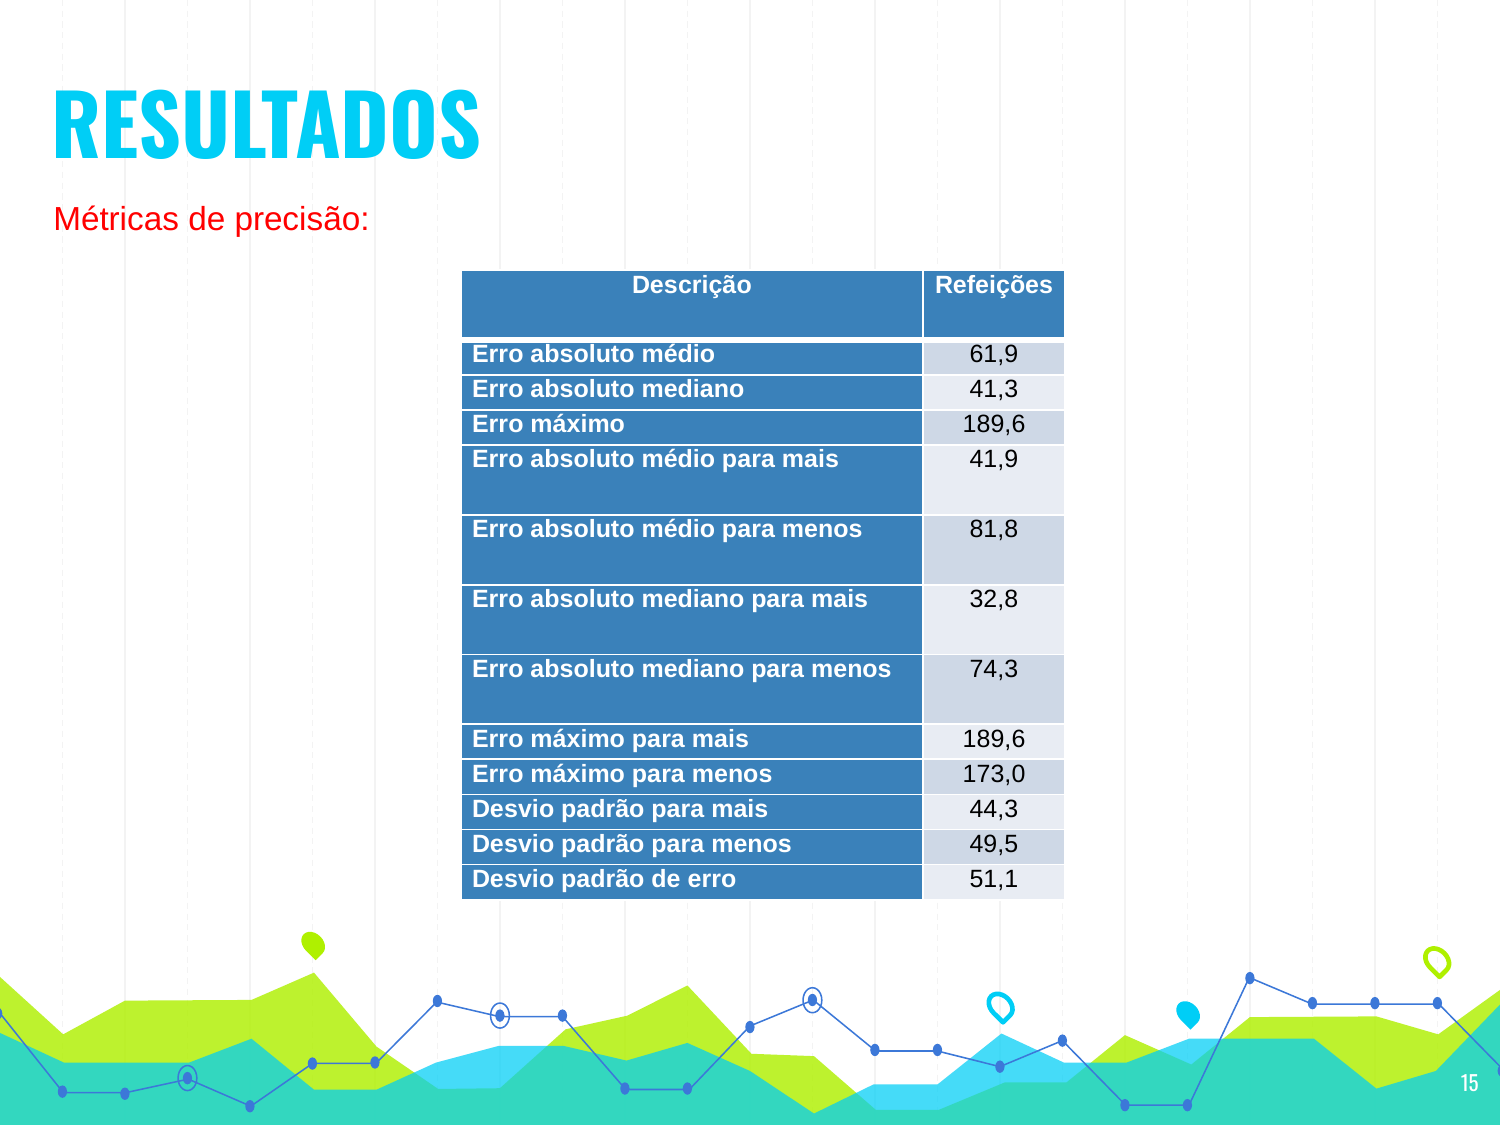

RESULTADOS
Métricas de precisão:
| Descrição | Refeições |
| --- | --- |
| Erro absoluto médio | 61,9 |
| Erro absoluto mediano | 41,3 |
| Erro máximo | 189,6 |
| Erro absoluto médio para mais | 41,9 |
| Erro absoluto médio para menos | 81,8 |
| Erro absoluto mediano para mais | 32,8 |
| Erro absoluto mediano para menos | 74,3 |
| Erro máximo para mais | 189,6 |
| Erro máximo para menos | 173,0 |
| Desvio padrão para mais | 44,3 |
| Desvio padrão para menos | 49,5 |
| Desvio padrão de erro | 51,1 |
15